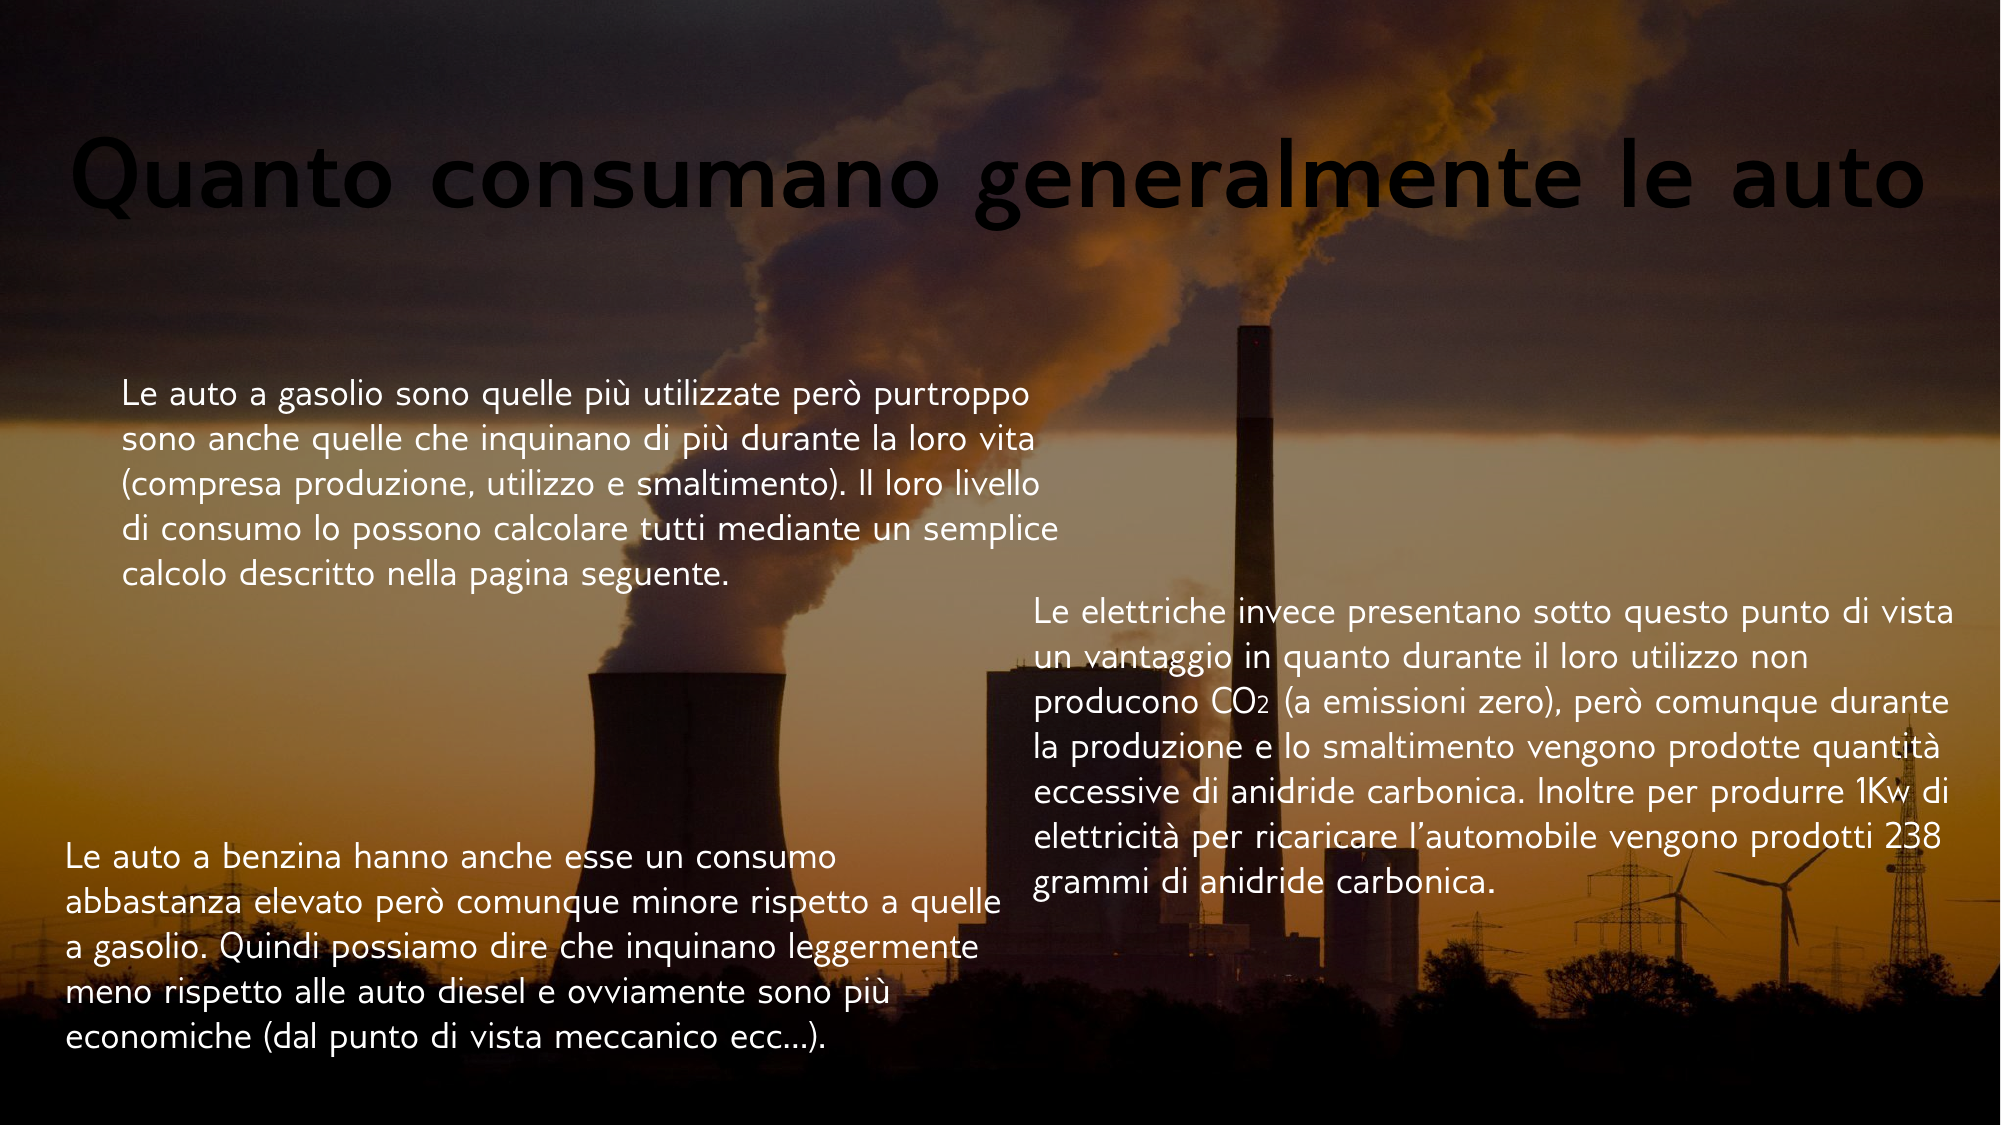

Quanto consumano generalmente le auto
Le auto a gasolio sono quelle più utilizzate però purtroppo sono anche quelle che inquinano di più durante la loro vita (compresa produzione, utilizzo e smaltimento). Il loro livello di consumo lo possono calcolare tutti mediante un semplice calcolo descritto nella pagina seguente.
Le elettriche invece presentano sotto questo punto di vista un vantaggio in quanto durante il loro utilizzo non producono CO2  (a emissioni zero), però comunque durante la produzione e lo smaltimento vengono prodotte quantità eccessive di anidride carbonica. Inoltre per produrre 1Kw di elettricità per ricaricare l’automobile vengono prodotti 238 grammi di anidride carbonica.
Le auto a benzina hanno anche esse un consumo abbastanza elevato però comunque minore rispetto a quelle a gasolio. Quindi possiamo dire che inquinano leggermente meno rispetto alle auto diesel e ovviamente sono più economiche (dal punto di vista meccanico ecc…).